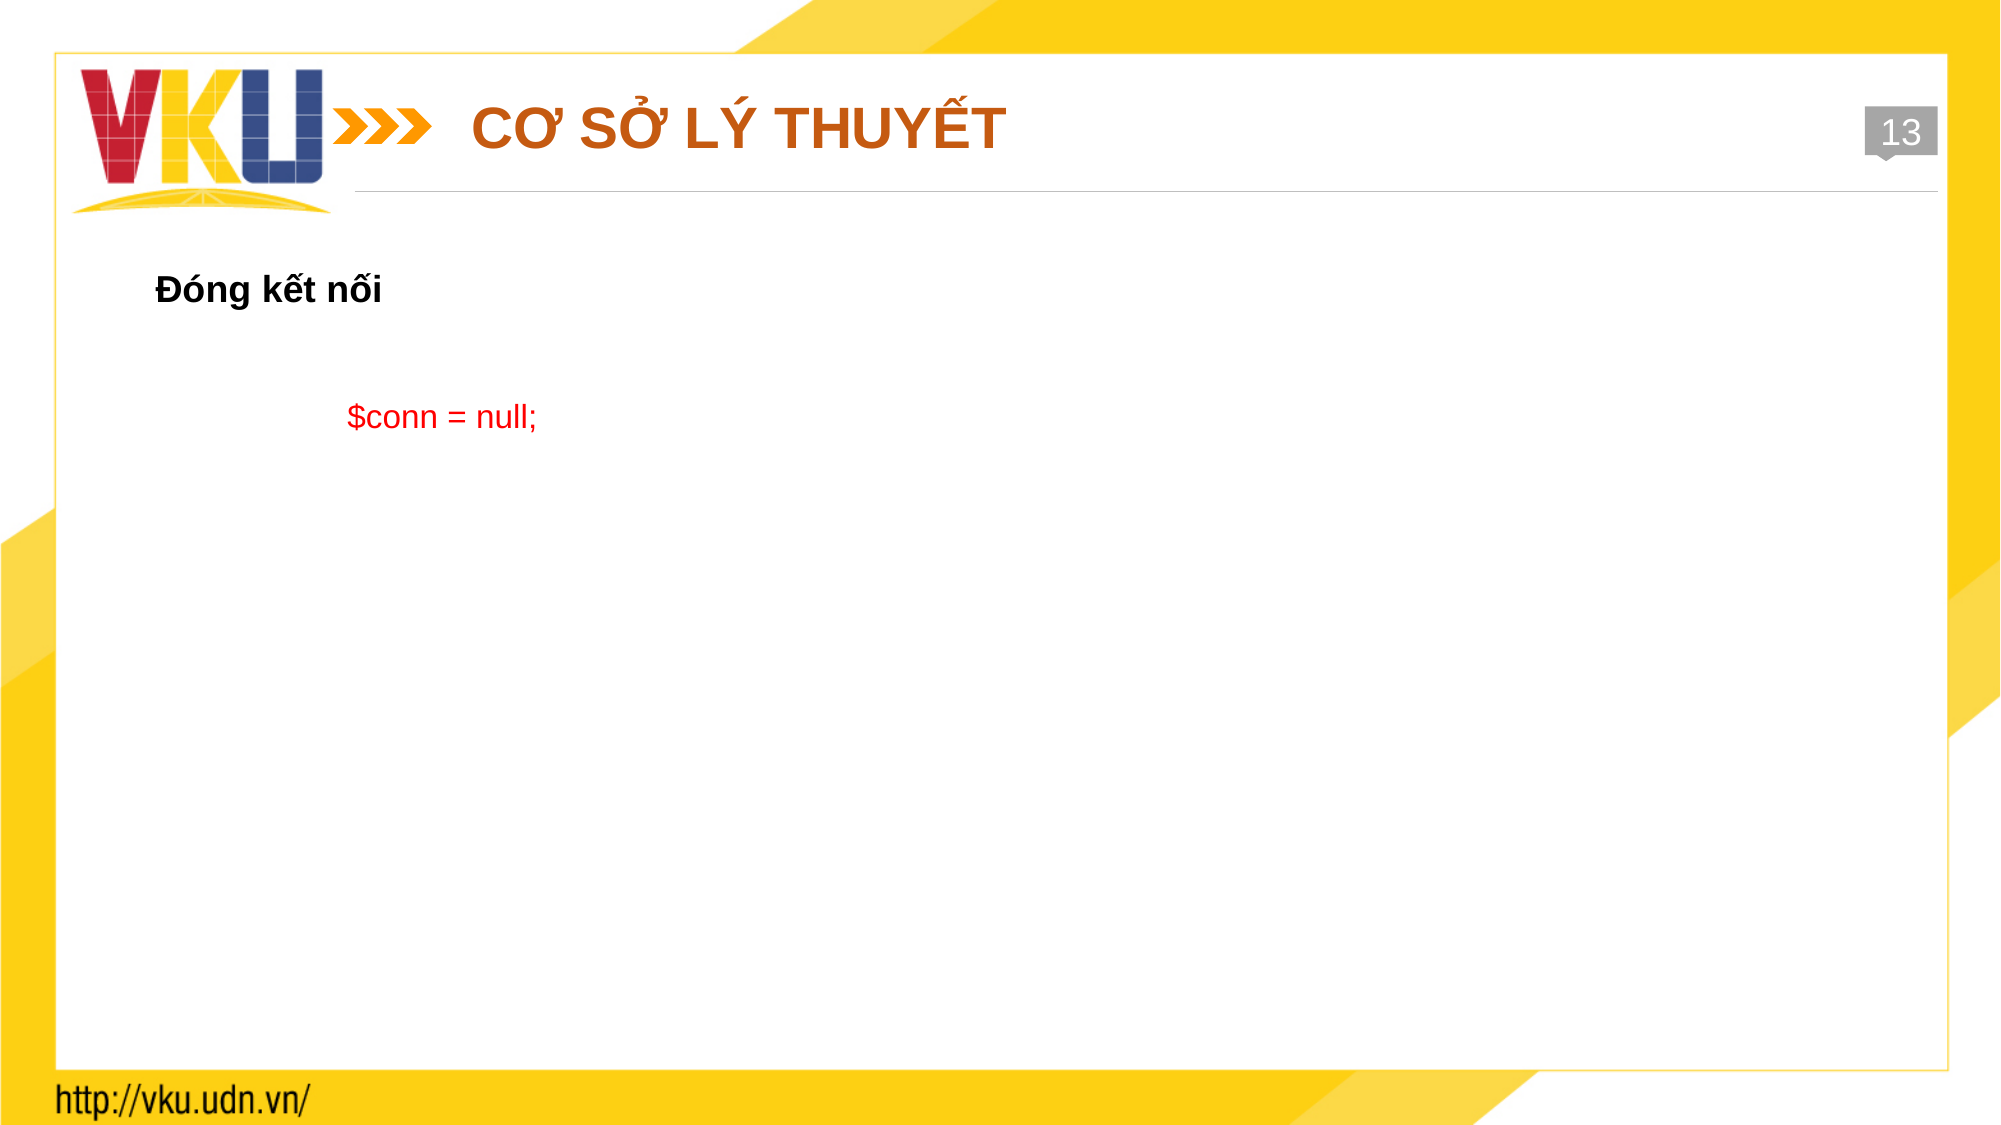

CƠ SỞ LÝ THUYẾT
13

Đóng kết nối
$conn = null;